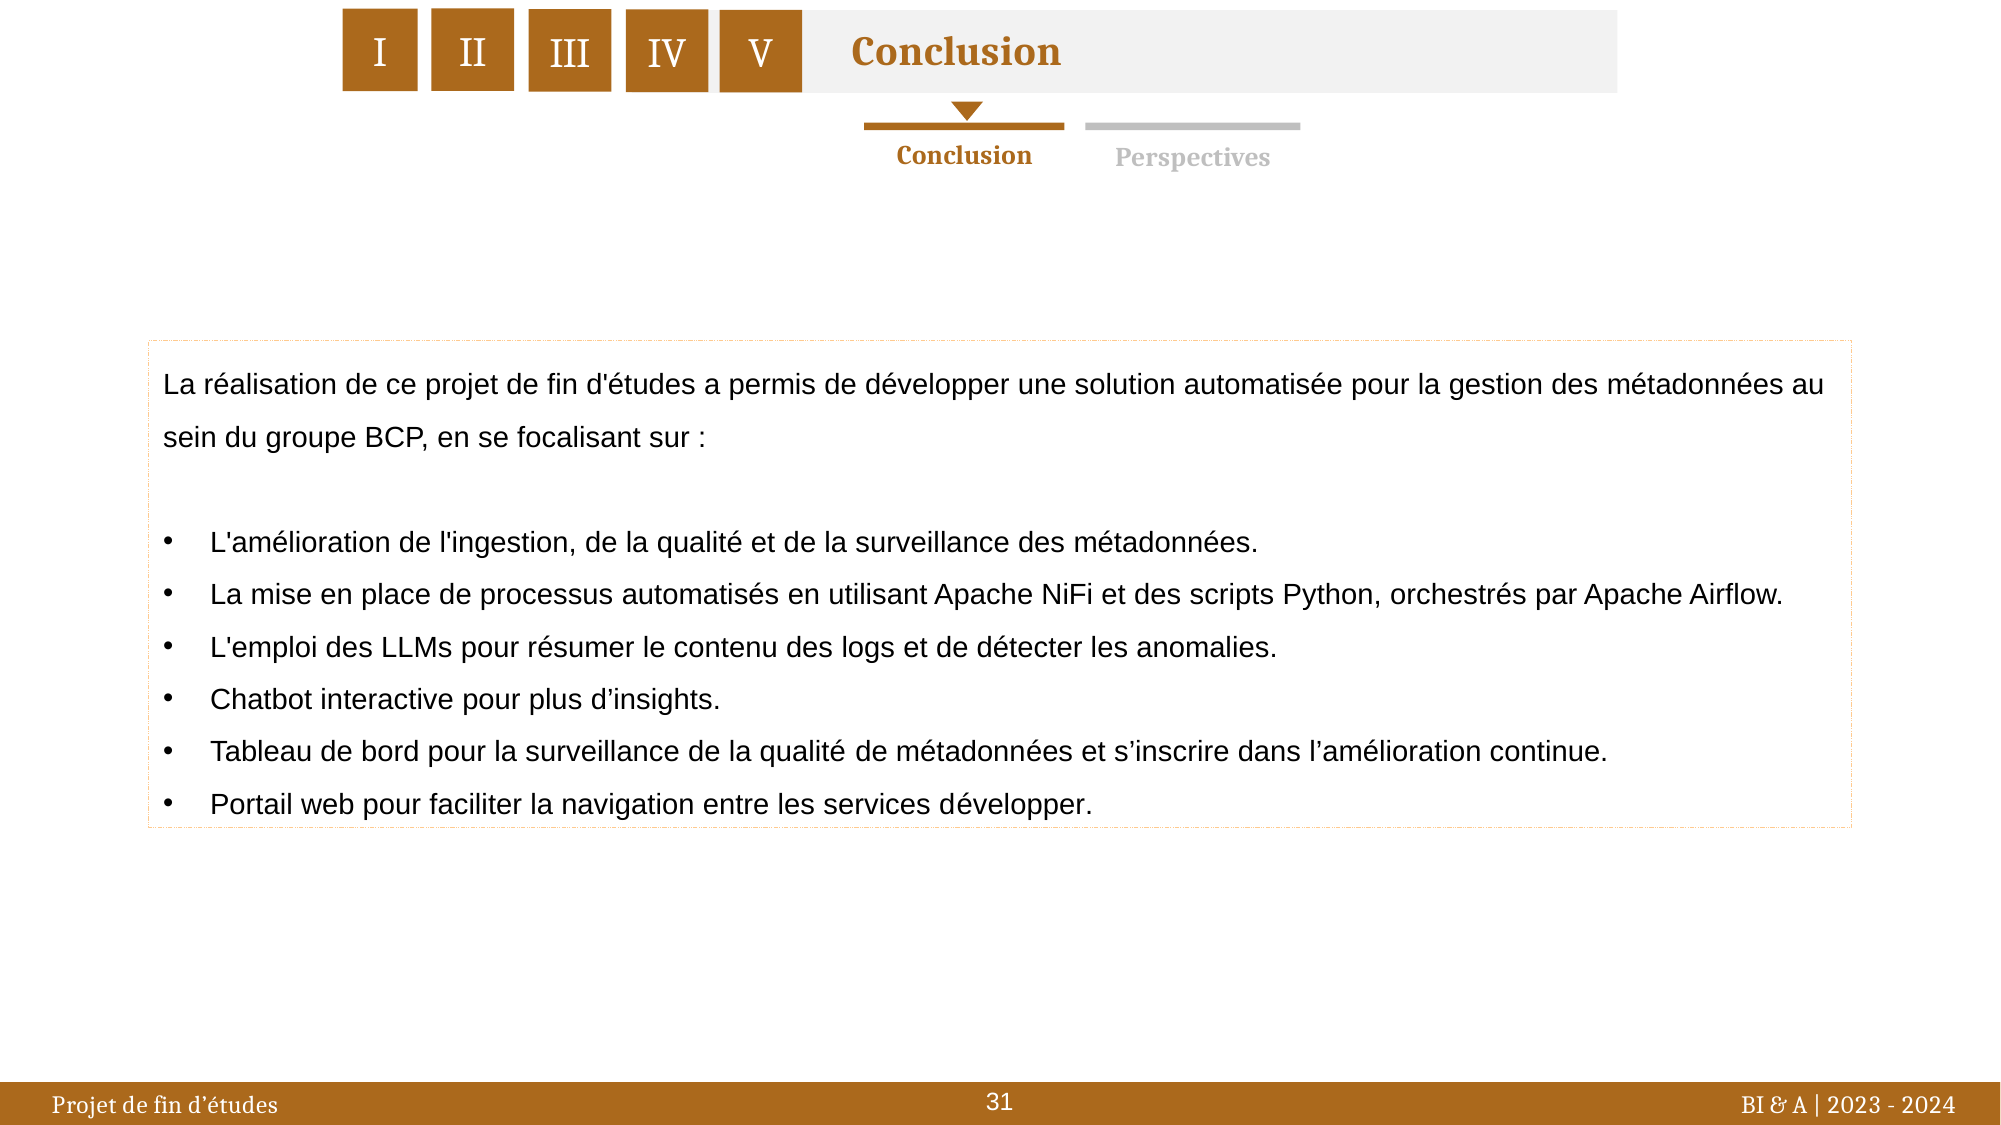

II
I
III
IV
V

Conclusion

Conclusion
Perspectives
La réalisation de ce projet de fin d'études a permis de développer une solution automatisée pour la gestion des métadonnées au sein du groupe BCP, en se focalisant sur :

L'amélioration de l'ingestion, de la qualité et de la surveillance des métadonnées.
La mise en place de processus automatisés en utilisant Apache NiFi et des scripts Python, orchestrés par Apache Airflow.
L'emploi des LLMs pour résumer le contenu des logs et de détecter les anomalies.
Chatbot interactive pour plus d’insights.
Tableau de bord pour la surveillance de la qualité de métadonnées et s’inscrire dans l’amélioration continue.
Portail web pour faciliter la navigation entre les services développer.
31